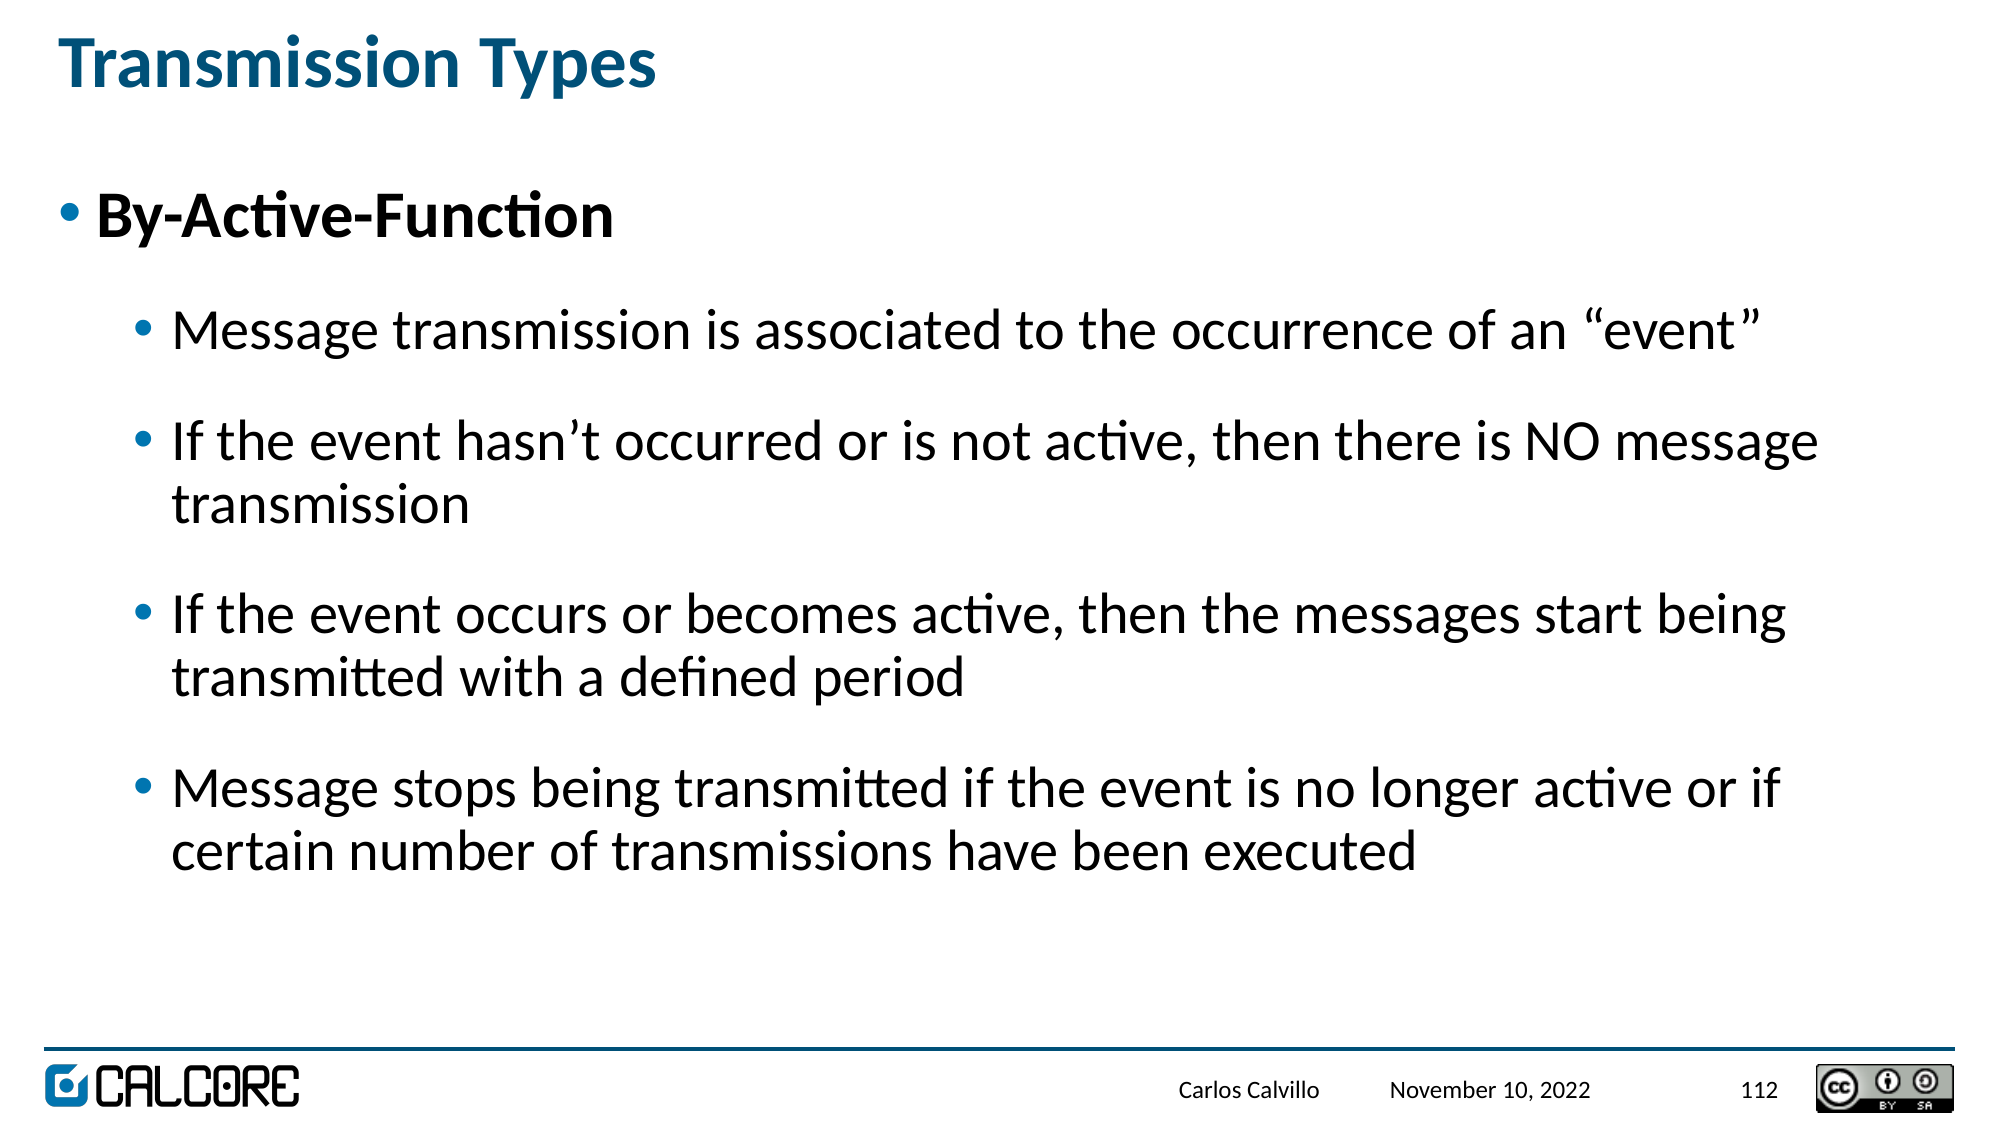

# Transmission Types
By-Active-Function
Message transmission is associated to the occurrence of an “event”
If the event hasn’t occurred or is not active, then there is NO message transmission
If the event occurs or becomes active, then the messages start being transmitted with a defined period
Message stops being transmitted if the event is no longer active or if certain number of transmissions have been executed
Carlos Calvillo
November 10, 2022
112